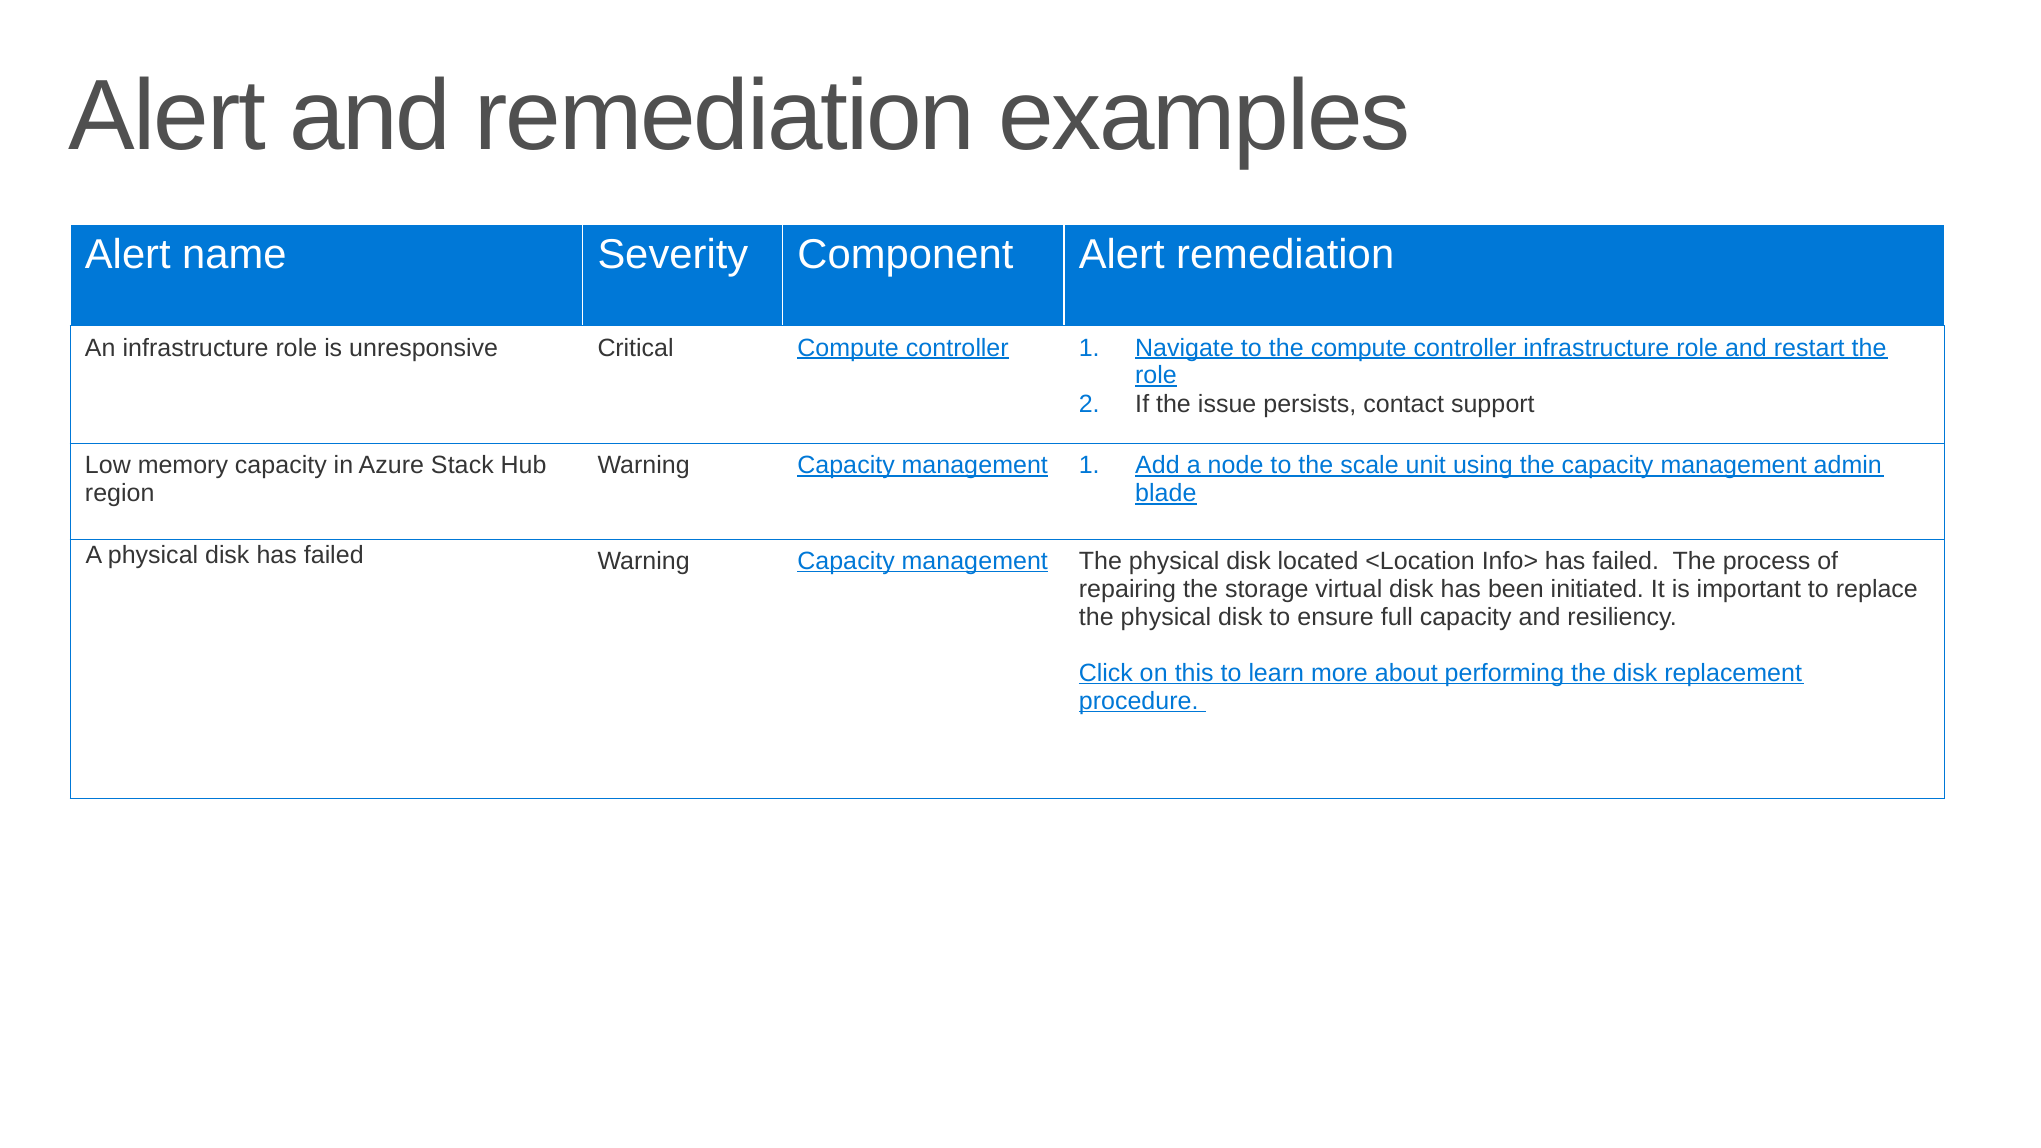

# Alert and remediation examples
| Alert name | Severity | Component | Alert remediation |
| --- | --- | --- | --- |
| An infrastructure role is unresponsive | Critical | Compute controller | Navigate to the compute controller infrastructure role and restart the role If the issue persists, contact support |
| Low memory capacity in Azure Stack Hub region | Warning | Capacity management | Add a node to the scale unit using the capacity management admin blade |
| A physical disk has failed | Warning | Capacity management | The physical disk located <Location Info> has failed. The process of repairing the storage virtual disk has been initiated. It is important to replace the physical disk to ensure full capacity and resiliency. Click on this to learn more about performing the disk replacement procedure. |